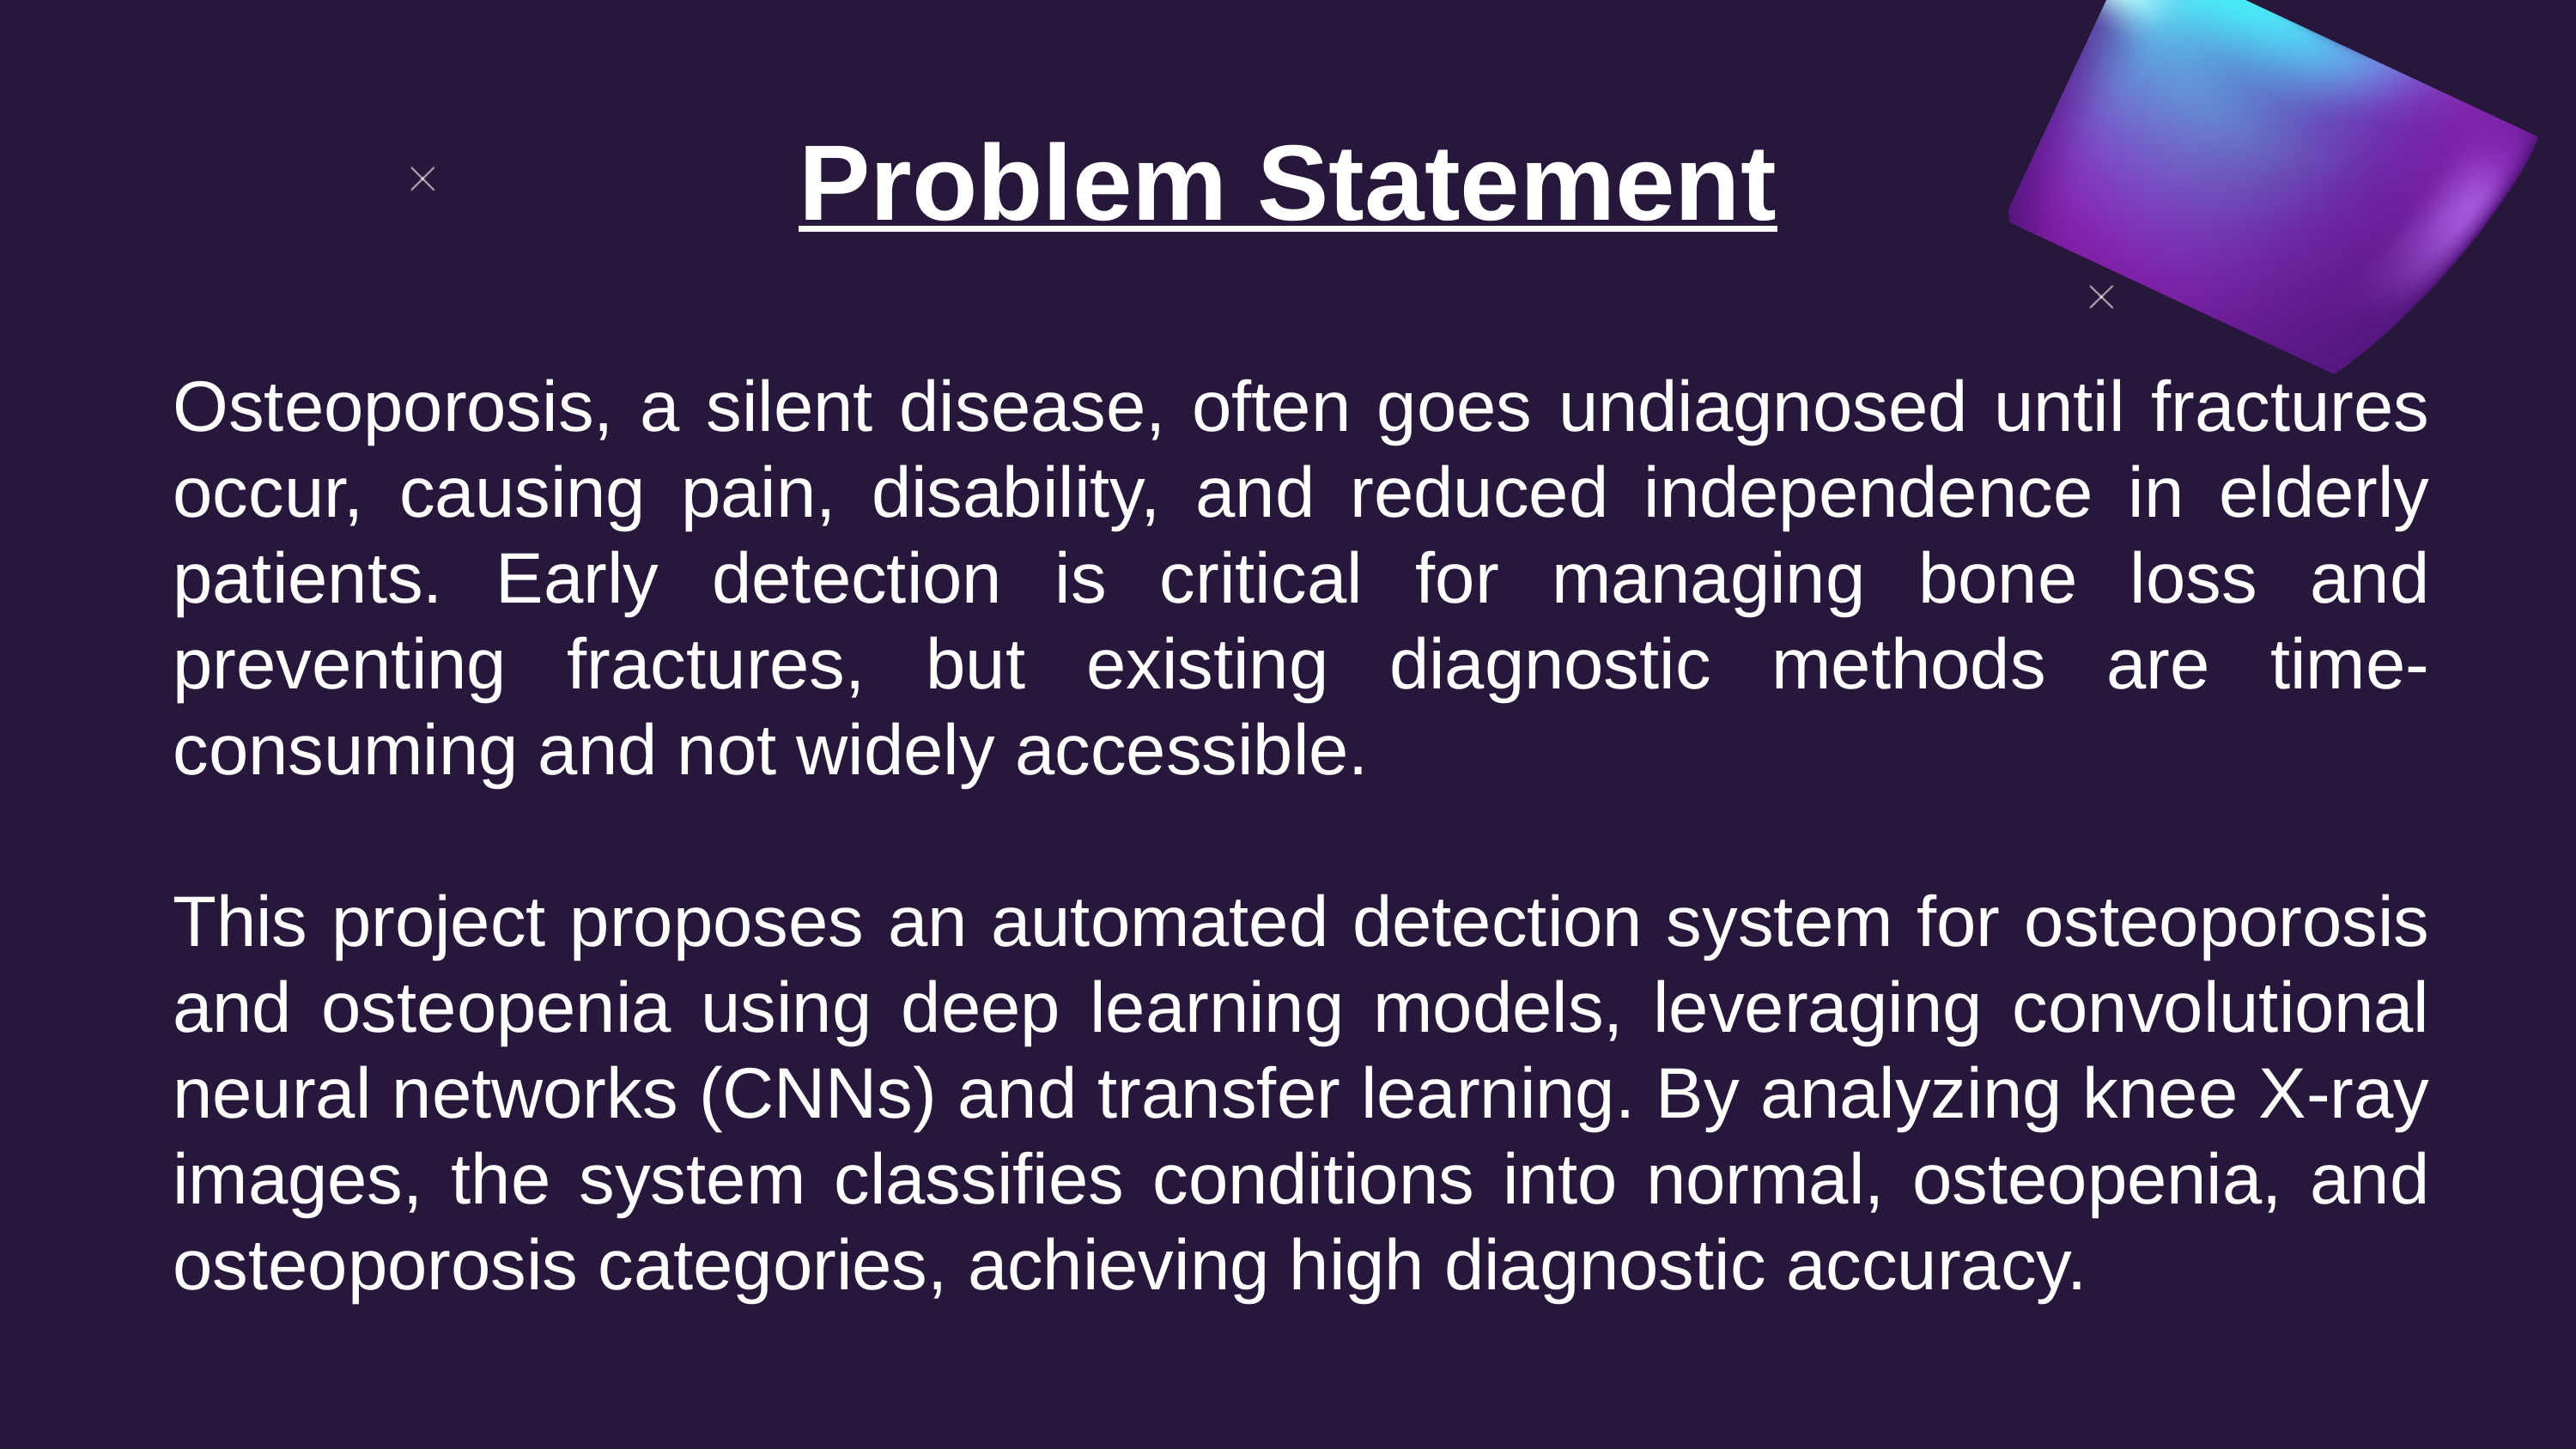

Problem Statement

Osteoporosis, a silent disease, often goes undiagnosed until fractures occur, causing pain, disability, and reduced independence in elderly patients. Early detection is critical for managing bone loss and preventing fractures, but existing diagnostic methods are time-consuming and not widely accessible.

This project proposes an automated detection system for osteoporosis and osteopenia using deep learning models, leveraging convolutional neural networks (CNNs) and transfer learning. By analyzing knee X-ray images, the system classifies conditions into normal, osteopenia, and osteoporosis categories, achieving high diagnostic accuracy.